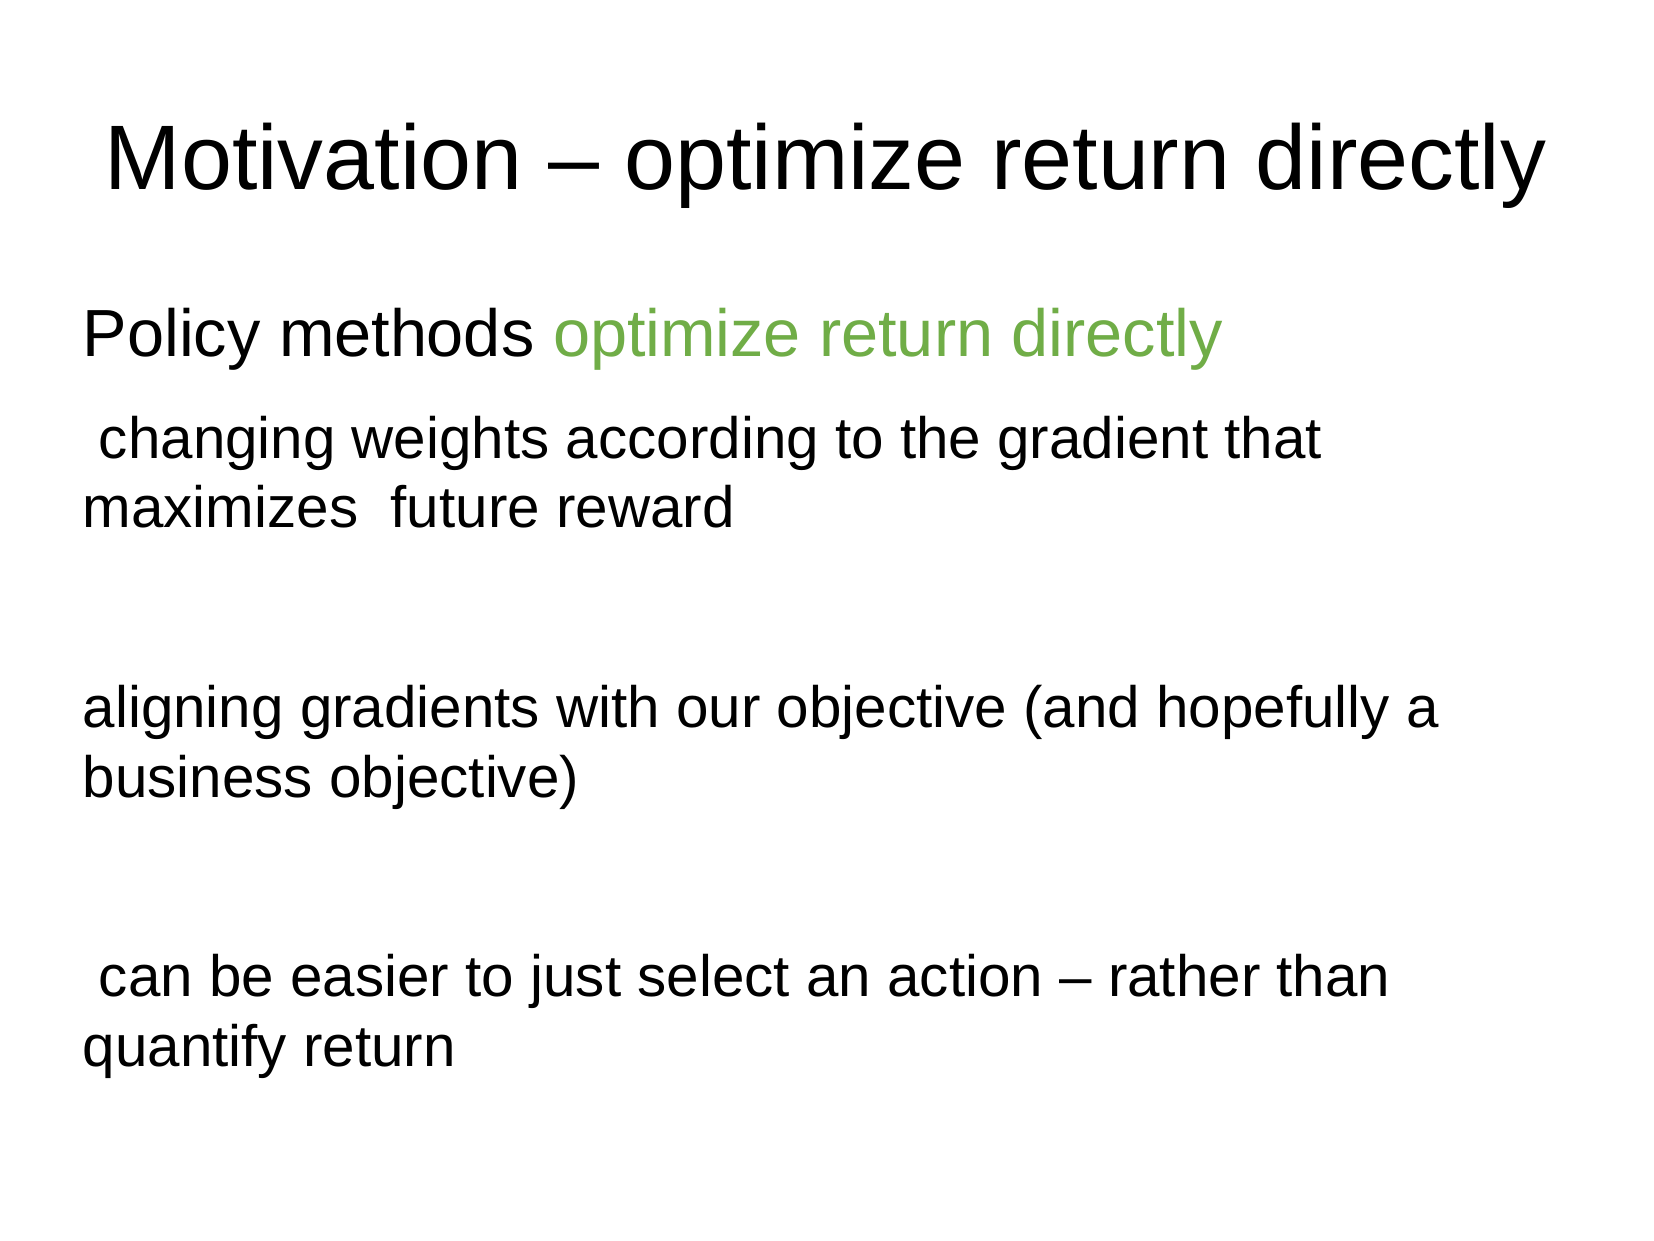

Policy methods optimize return directly
 changing weights according to the gradient that maximizes  future reward

aligning gradients with our objective (and hopefully a business objective)

 can be easier to just select an action – rather than quantify return
Motivation – optimize return directly